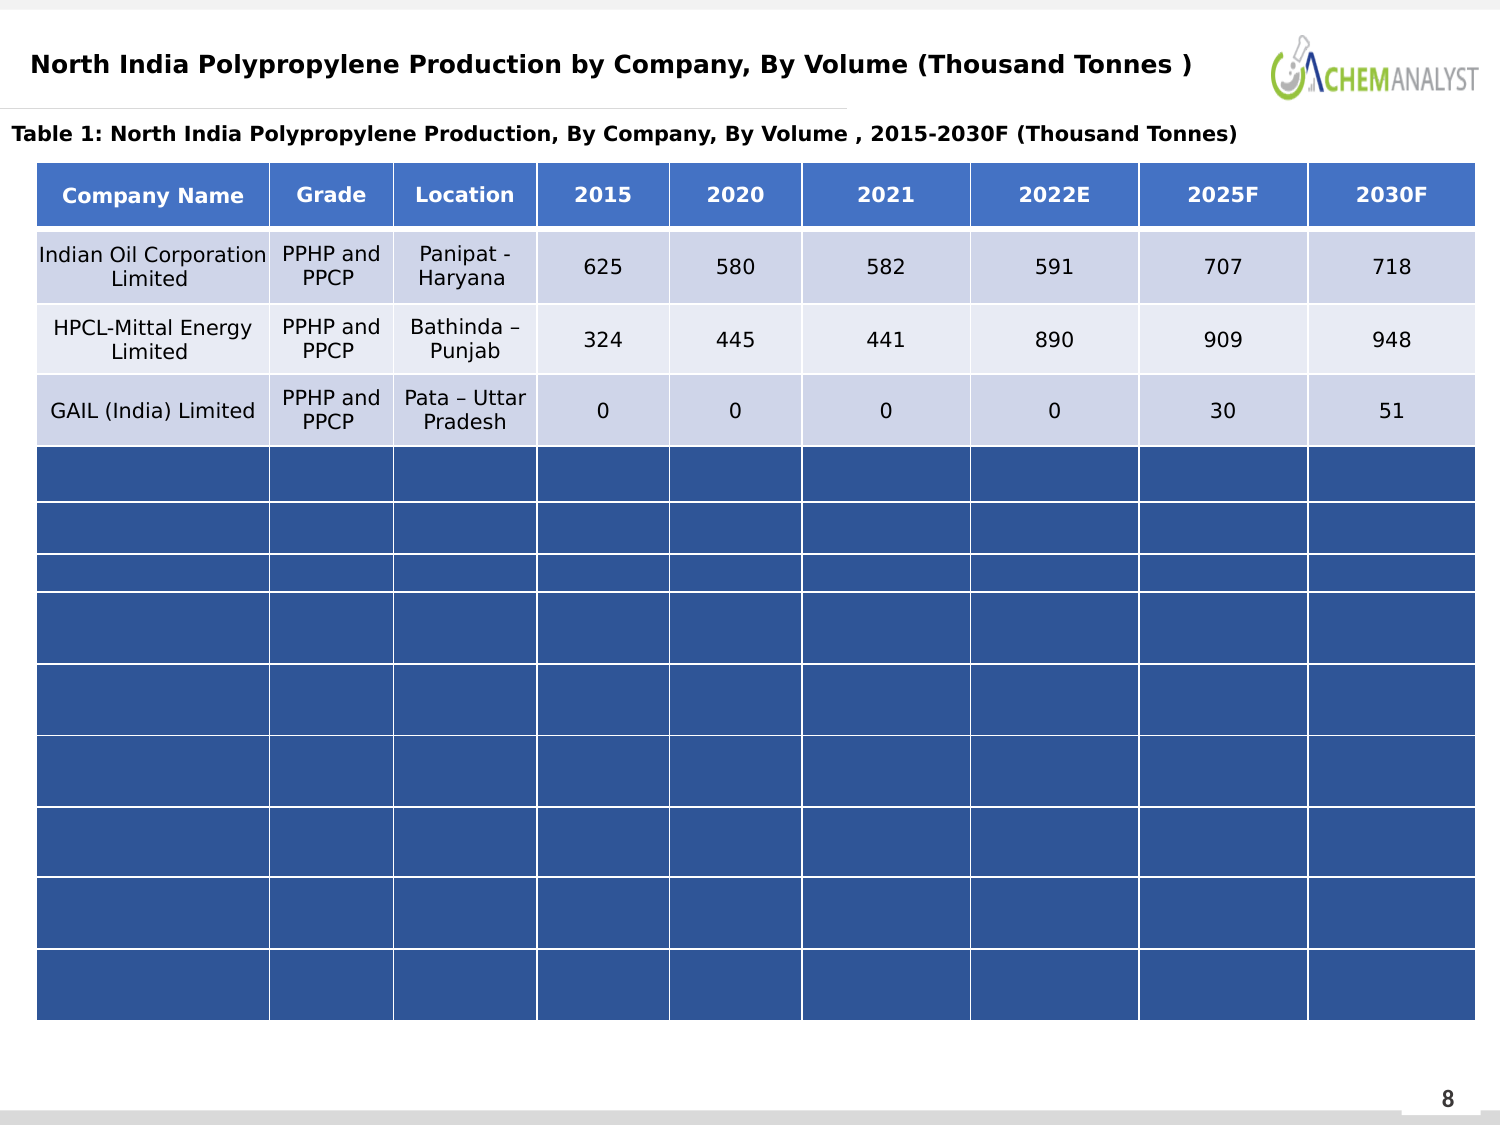

North India Polypropylene Production by Company, By Volume (Thousand Tonnes )
Table 1: North India Polypropylene Production, By Company, By Volume , 2015-2030F (Thousand Tonnes)
| Company Name | Grade | Location | 2015 | 2020 | 2021 | 2022E | 2025F | 2030F |
| --- | --- | --- | --- | --- | --- | --- | --- | --- |
| Indian Oil Corporation Limited | PPHP and PPCP | Panipat - Haryana | 625 | 580 | 582 | 591 | 707 | 718 |
| HPCL-Mittal Energy Limited | PPHP and PPCP | Bathinda – Punjab | 324 | 445 | 441 | 890 | 909 | 948 |
| GAIL (India) Limited | PPHP and PPCP | Pata – Uttar Pradesh | 0 | 0 | 0 | 0 | 30 | 51 |
|  |  |  |  |  |  |  |  |  |
|  |  |  |  |  |  |  |  |  |
|  |  |  |  |  |  |  |  |  |
|  |  |  |  |  |  |  |  |  |
|  |  |  |  |  |  |  |  |  |
|  |  |  |  |  |  |  |  |  |
|  |  |  |  |  |  |  |  |  |
|  |  |  |  |  |  |  |  |  |
|  |  |  |  |  |  |  |  |  |